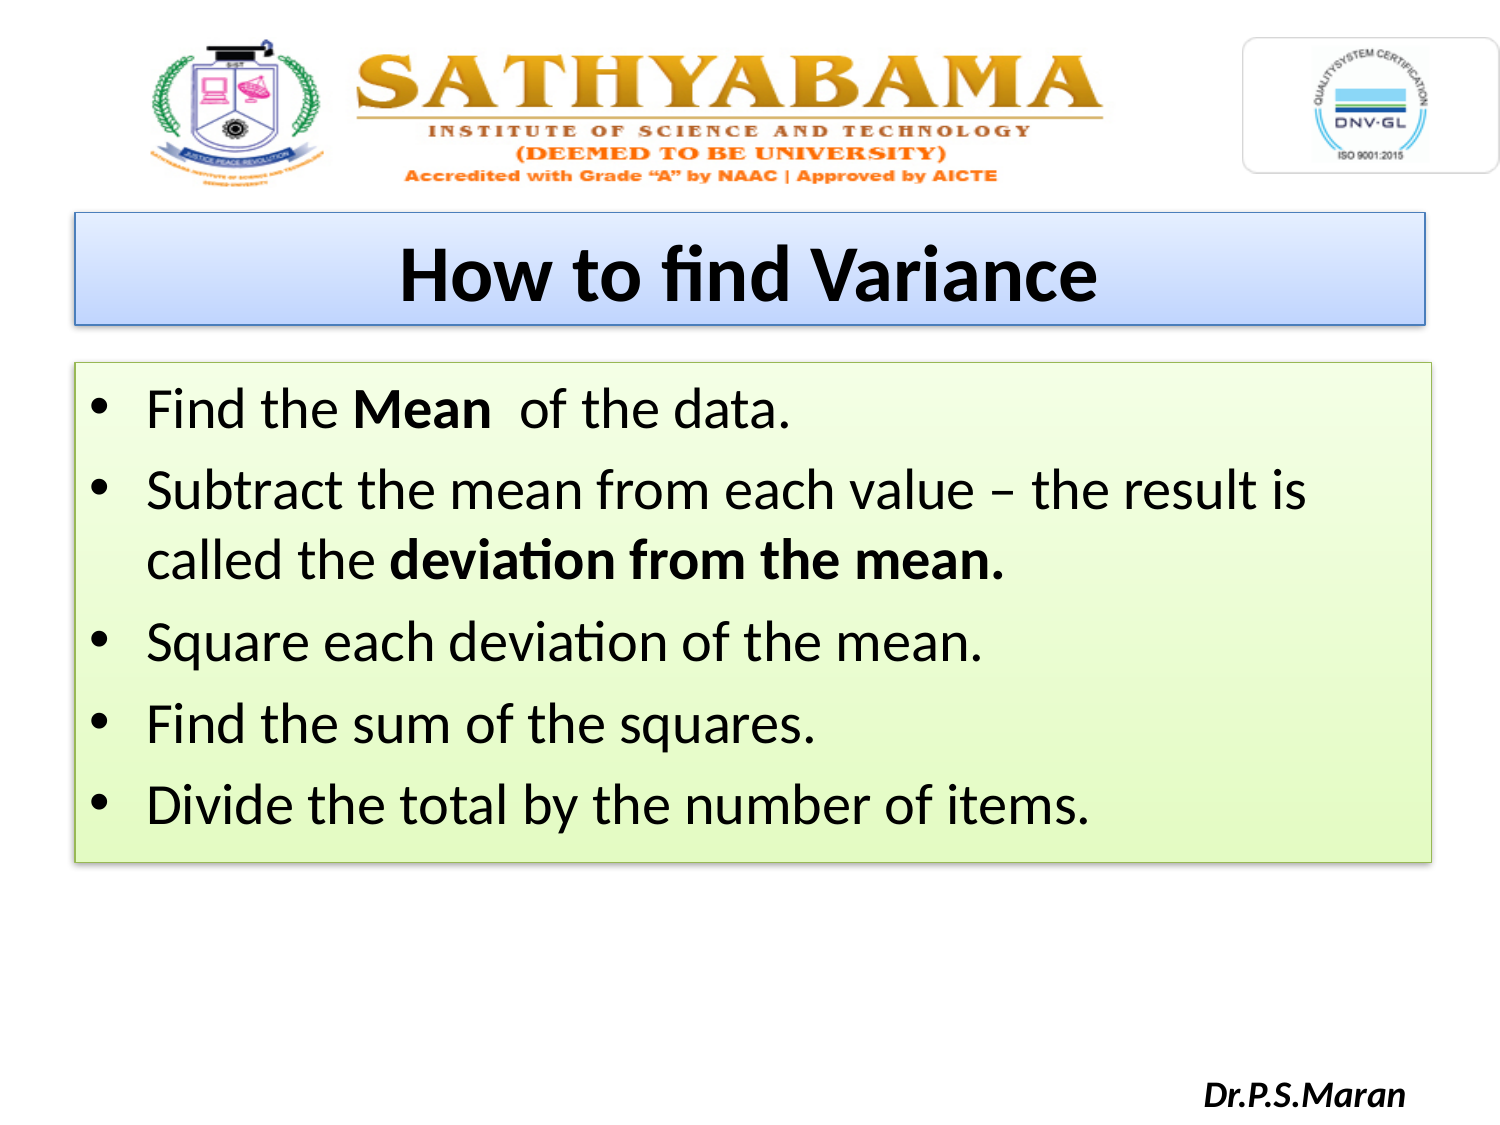

How to find Variance
Find the Mean  of the data.
Subtract the mean from each value – the result is called the deviation from the mean.
Square each deviation of the mean.
Find the sum of the squares.
Divide the total by the number of items.